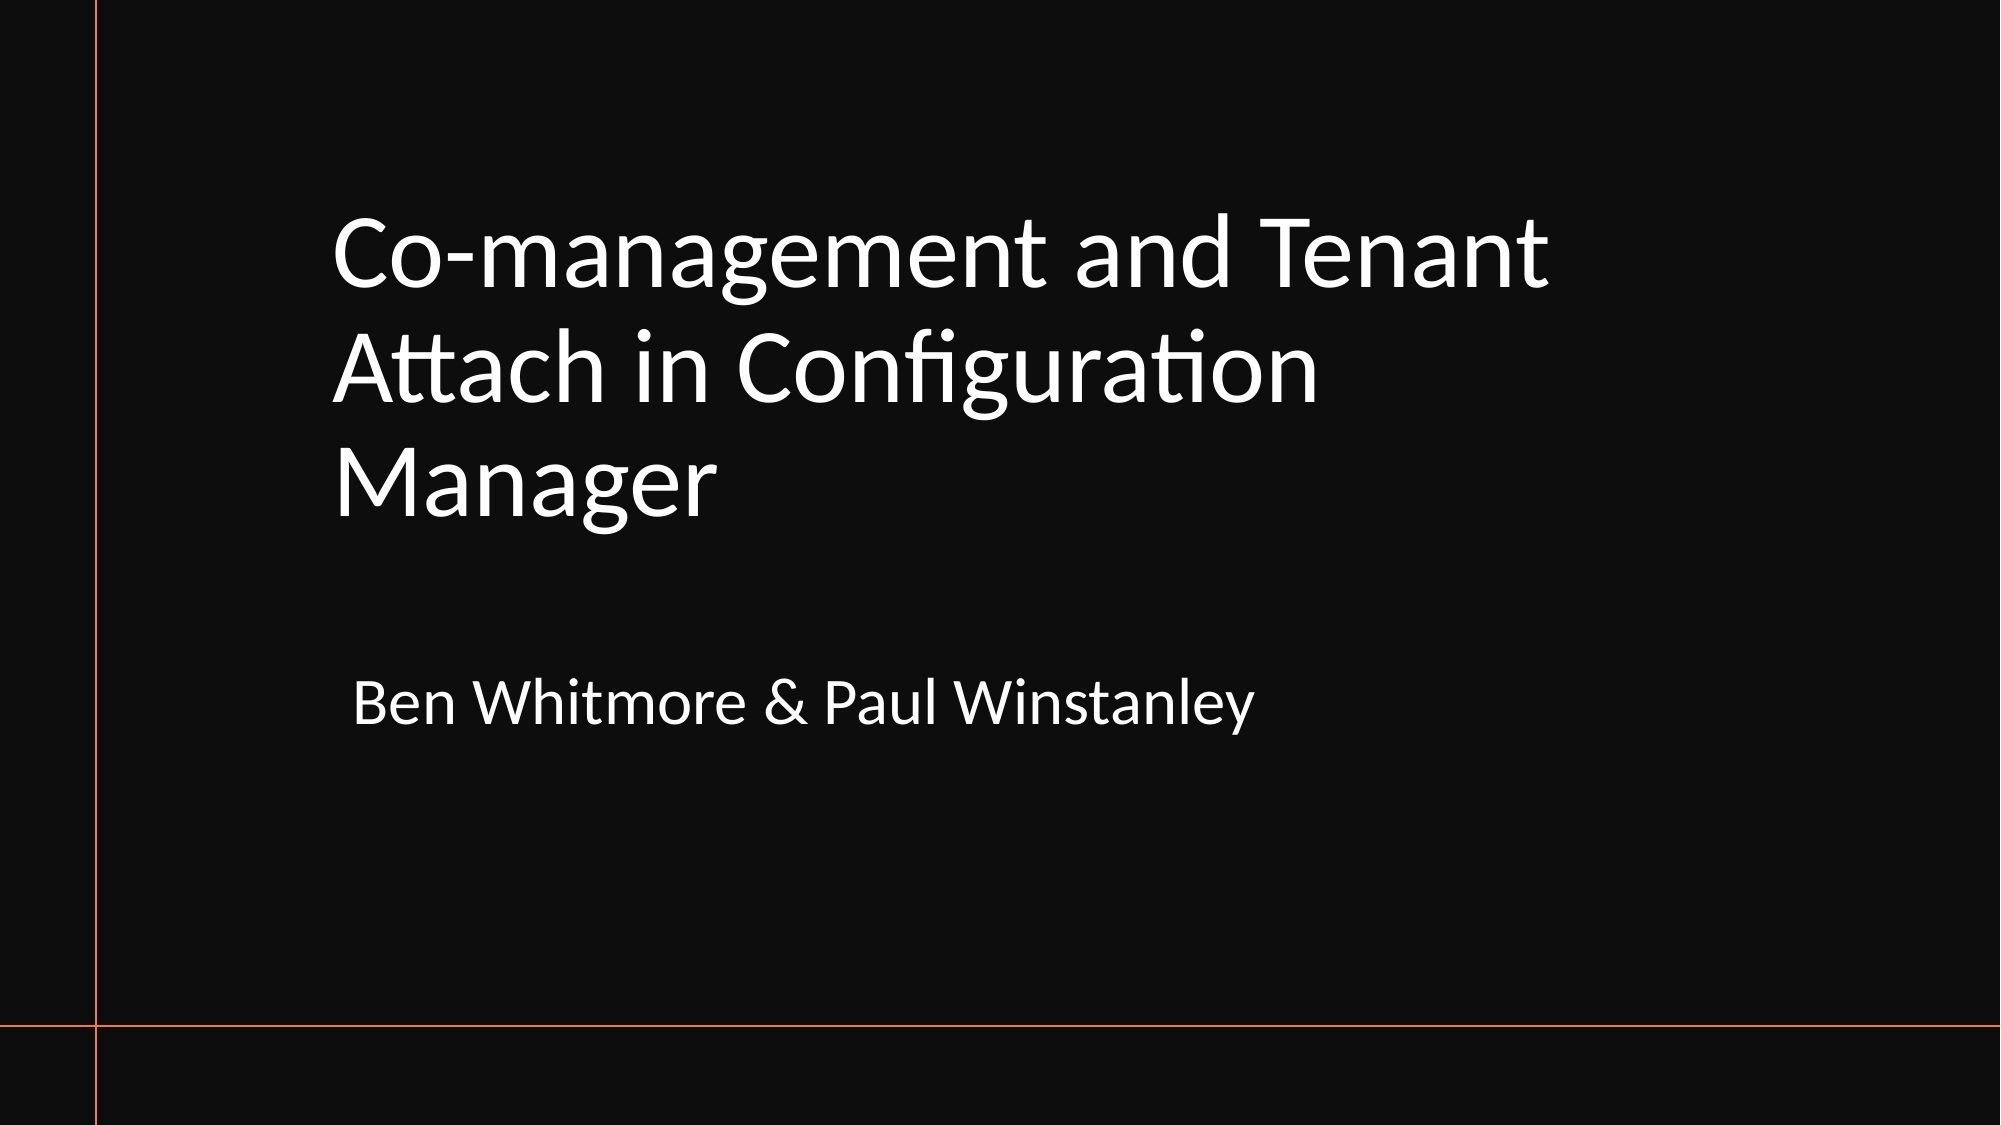

# Co-management and Tenant Attach in Configuration Manager
Ben Whitmore & Paul Winstanley